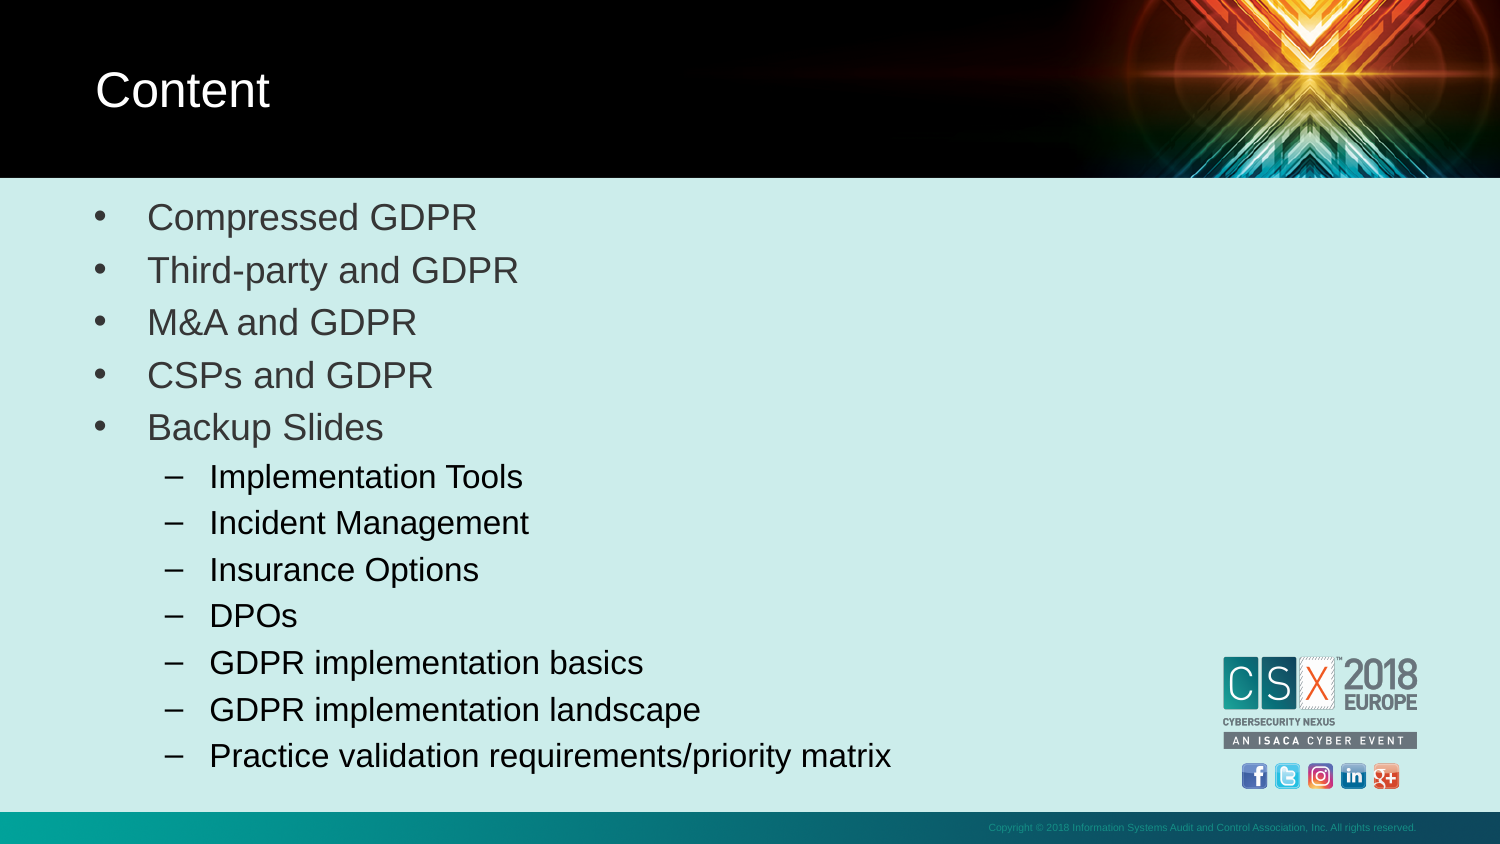

Content
Compressed GDPR
Third-party and GDPR
M&A and GDPR
CSPs and GDPR
Backup Slides
Implementation Tools
Incident Management
Insurance Options
DPOs
GDPR implementation basics
GDPR implementation landscape
Practice validation requirements/priority matrix